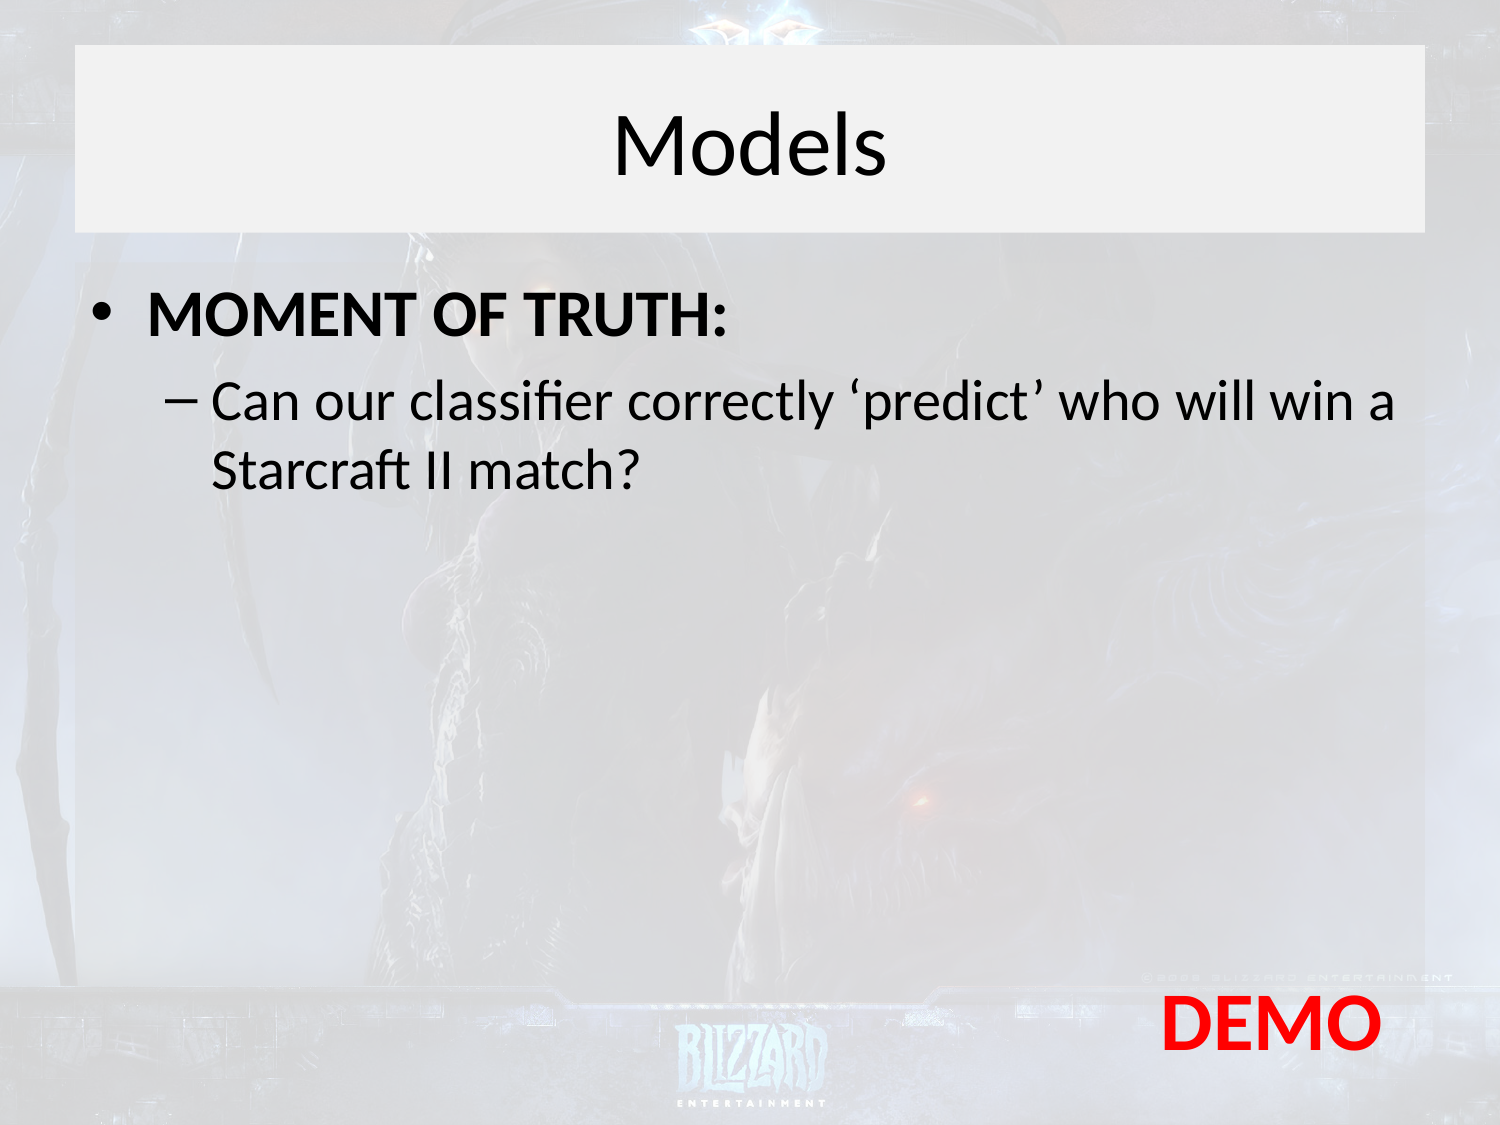

# Models
MOMENT OF TRUTH:
Can our classifier correctly ‘predict’ who will win a Starcraft II match?
DEMO